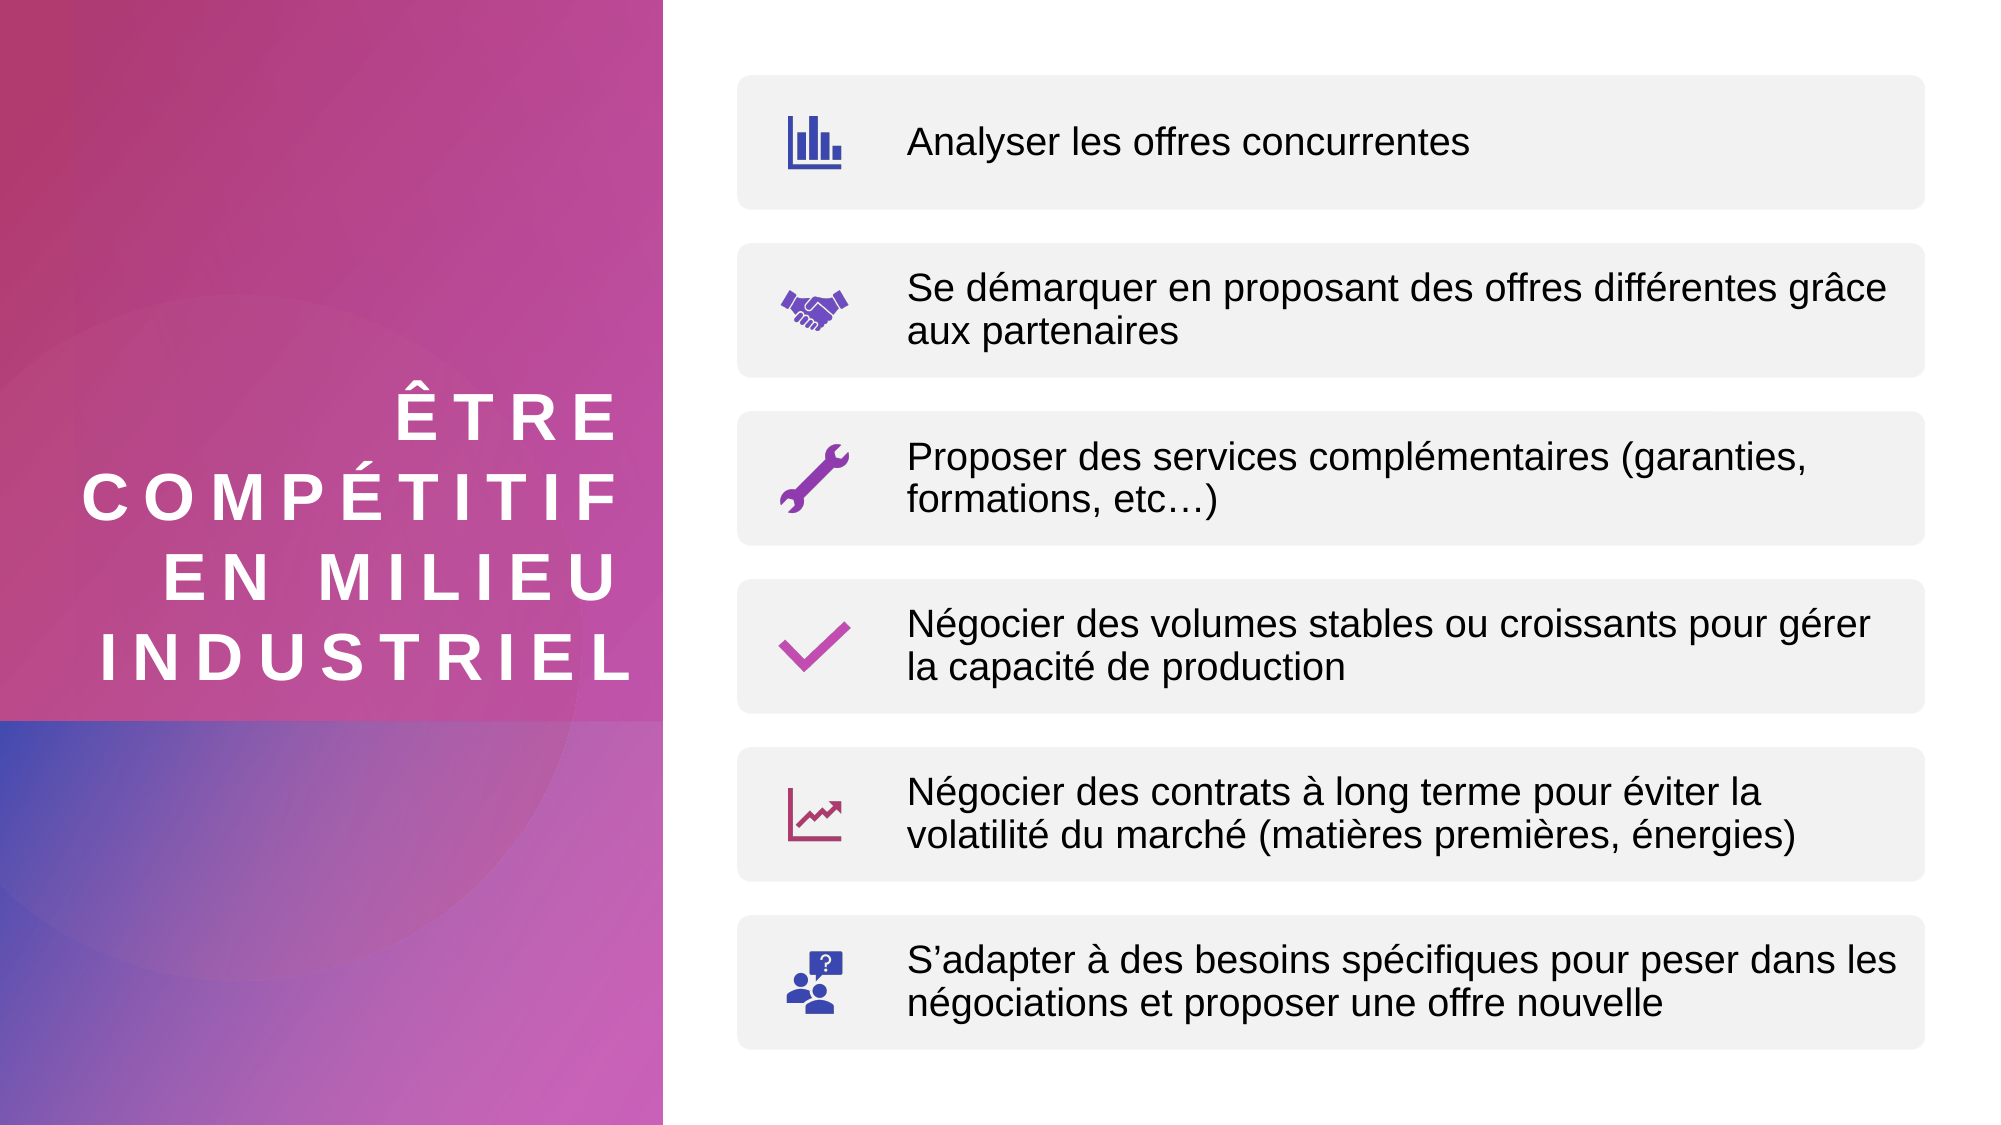

Analyser les offres concurrentes
Se démarquer en proposant des offres différentes grâce aux partenaires
Proposer des services complémentaires (garanties, formations, etc…)
Négocier des volumes stables ou croissants pour gérer la capacité de production
Négocier des contrats à long terme pour éviter la volatilité du marché (matières premières, énergies)
S’adapter à des besoins spécifiques pour peser dans les négociations et proposer une offre nouvelle
# Être compétitif en milieu industriel